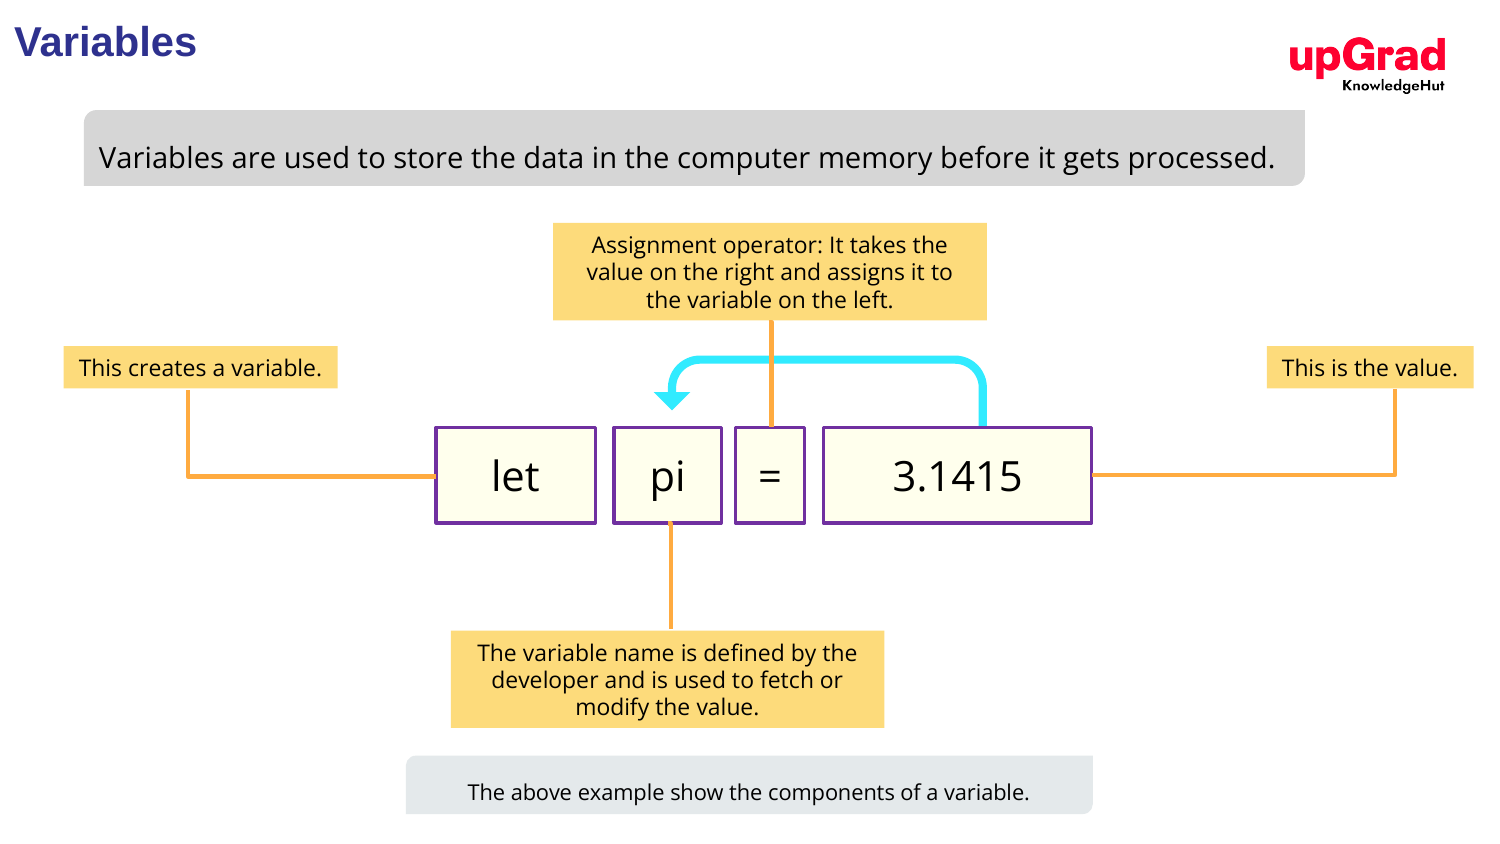

Variables
Variables are used to store the data in the computer memory before it gets processed.
Assignment operator: It takes the value on the right and assigns it to the variable on the left.
This is the value.
This creates a variable.

=
3.1415
let
pi
The variable name is defined by the developer and is used to fetch or modify the value.
The above example show the components of a variable.